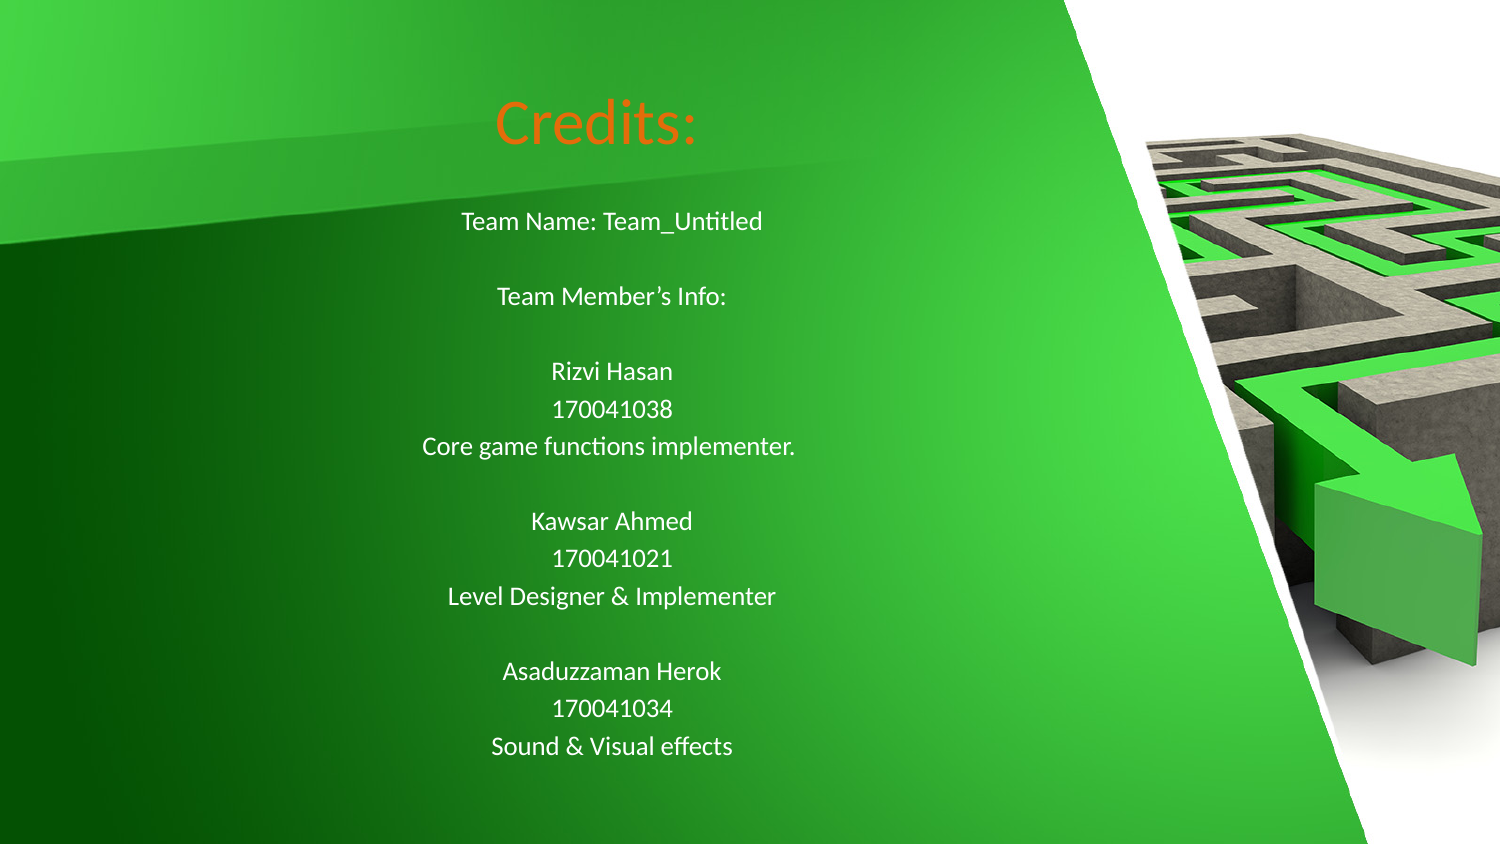

# Credits:
Team Name: Team_Untitled

Team Member’s Info:

Rizvi Hasan
170041038
Core game functions implementer.

Kawsar Ahmed
170041021
Level Designer & Implementer

Asaduzzaman Herok
170041034
Sound & Visual effects